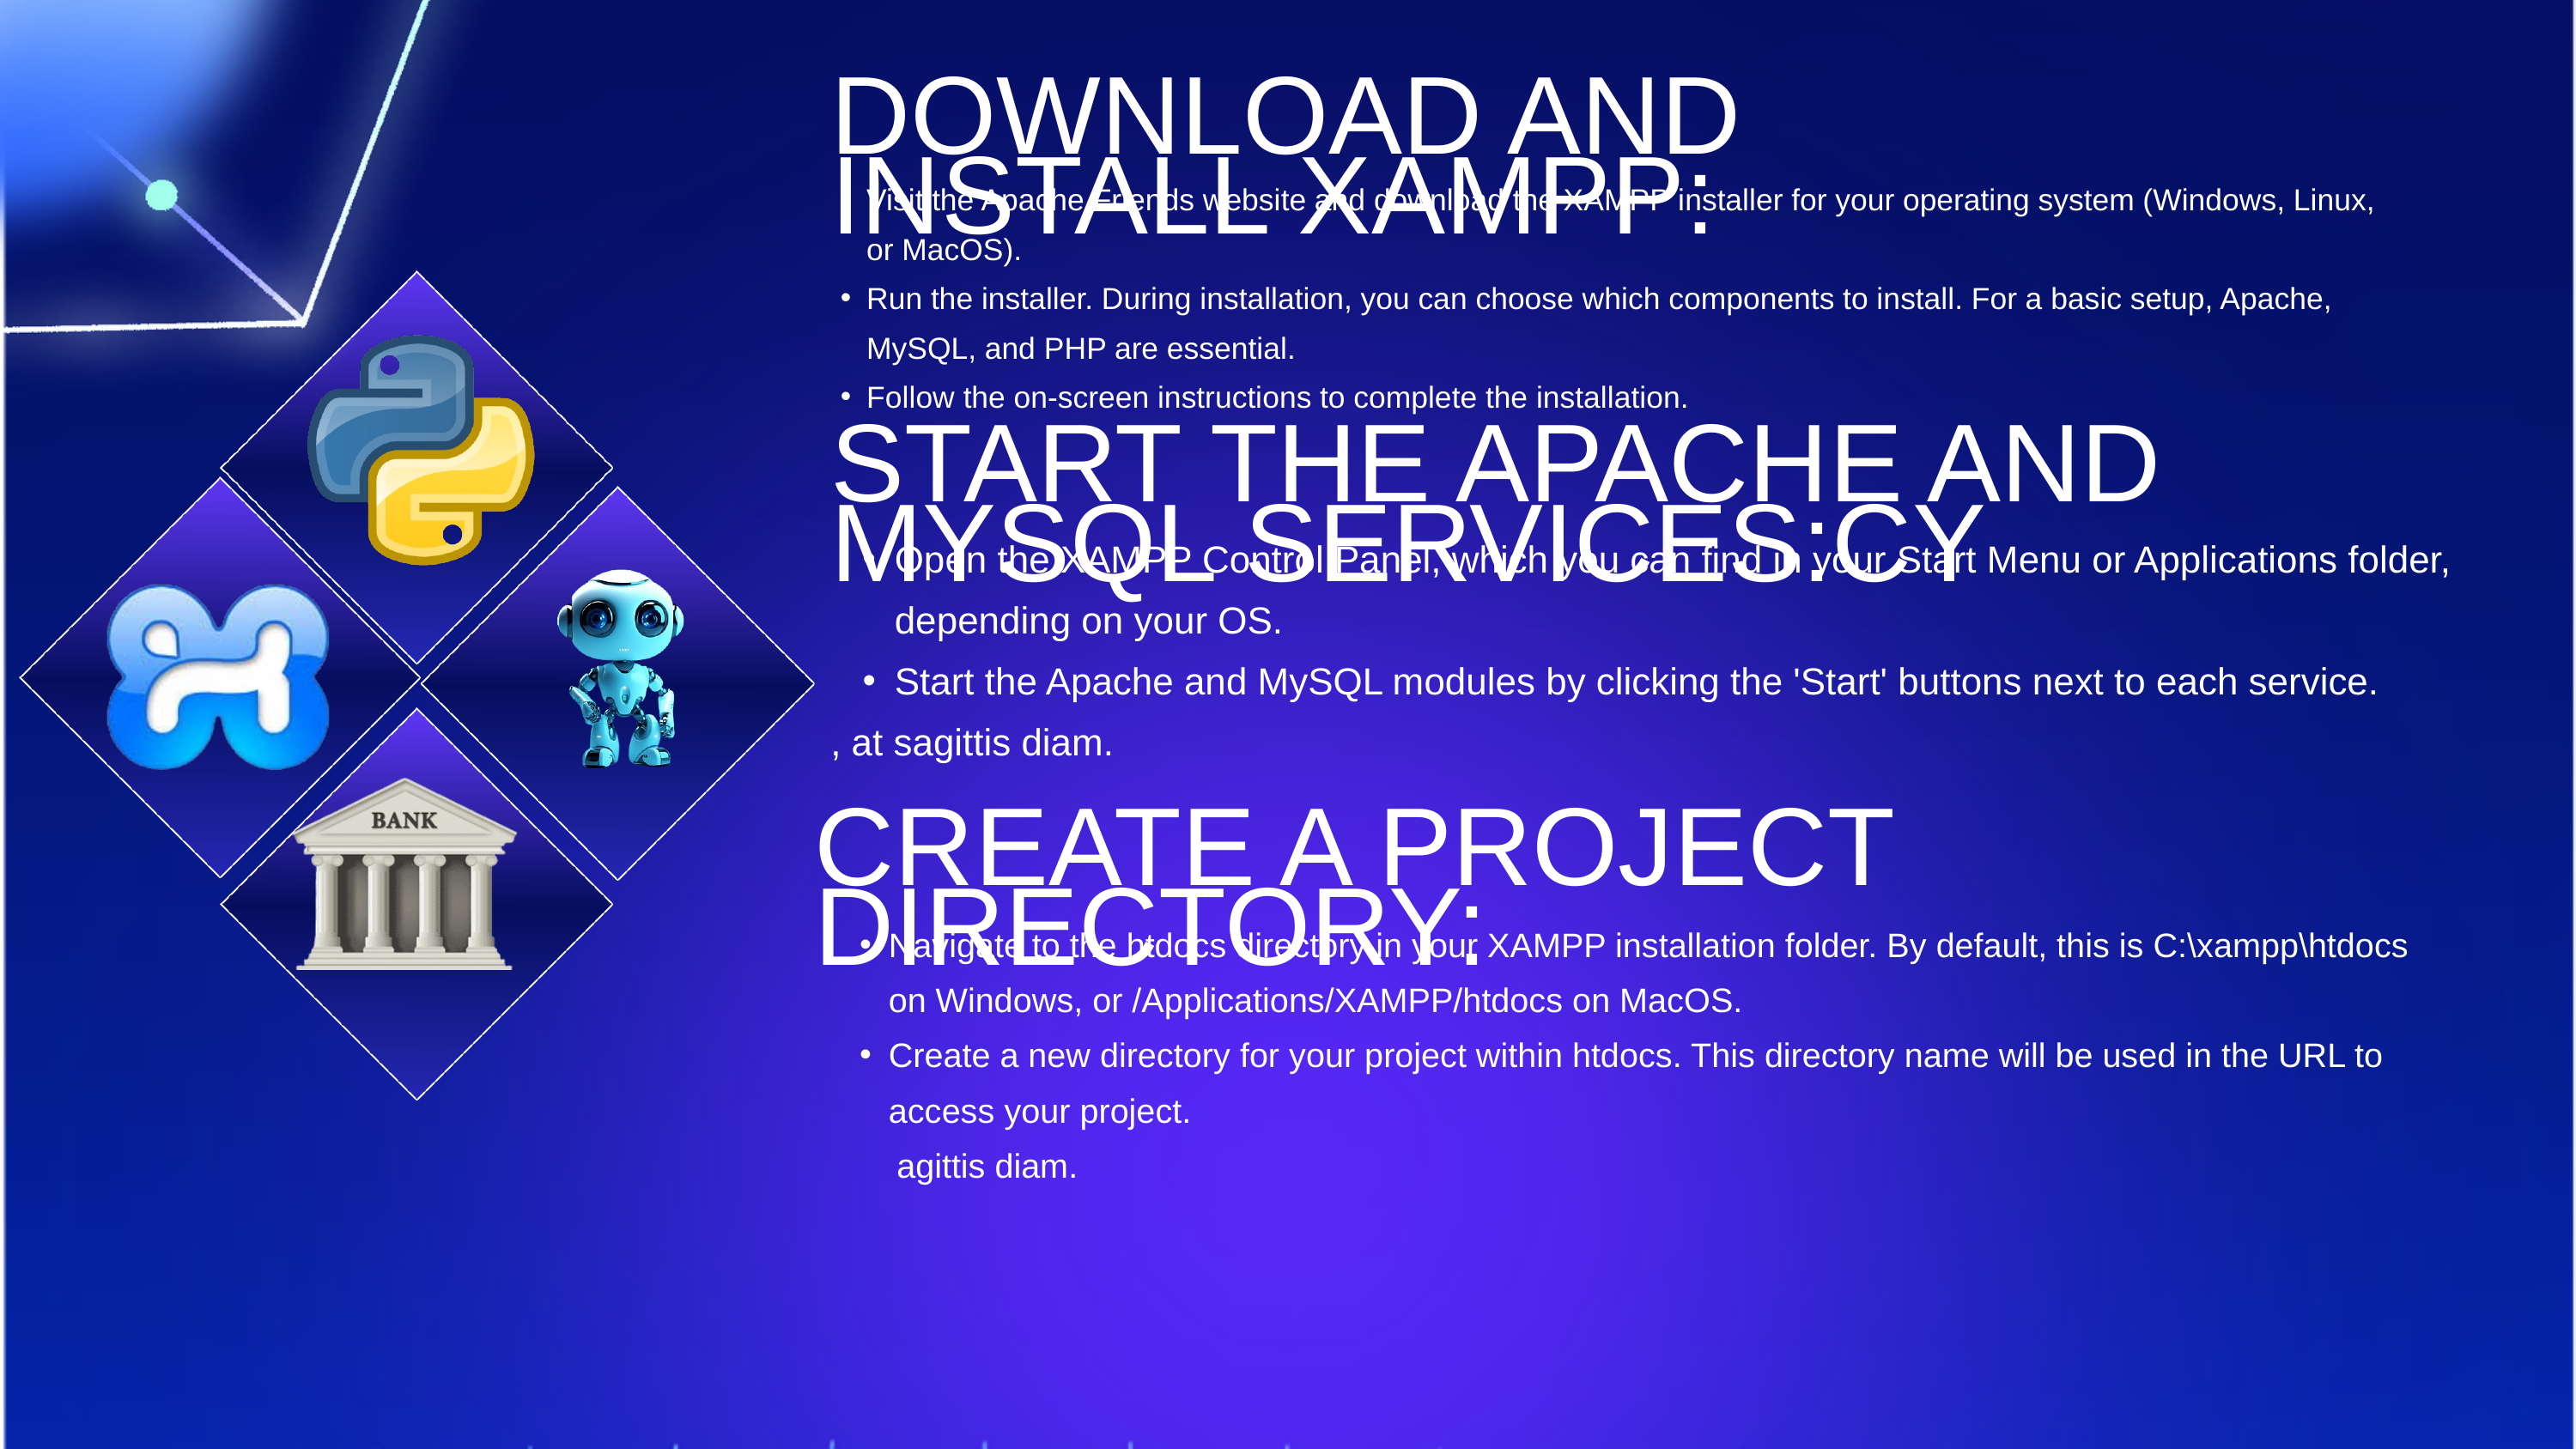

DOWNLOAD AND INSTALL XAMPP:
Visit the Apache Friends website and download the XAMPP installer for your operating system (Windows, Linux, or MacOS).
Run the installer. During installation, you can choose which components to install. For a basic setup, Apache, MySQL, and PHP are essential.
Follow the on-screen instructions to complete the installation.

START THE APACHE AND MYSQL SERVICES:CY

Open the XAMPP Control Panel, which you can find in your Start Menu or Applications folder, depending on your OS.
Start the Apache and MySQL modules by clicking the 'Start' buttons next to each service.
, at sagittis diam.

CREATE A PROJECT DIRECTORY:
Navigate to the htdocs directory in your XAMPP installation folder. By default, this is C:\xampp\htdocs on Windows, or /Applications/XAMPP/htdocs on MacOS.
Create a new directory for your project within htdocs. This directory name will be used in the URL to access your project.
       agittis diam.